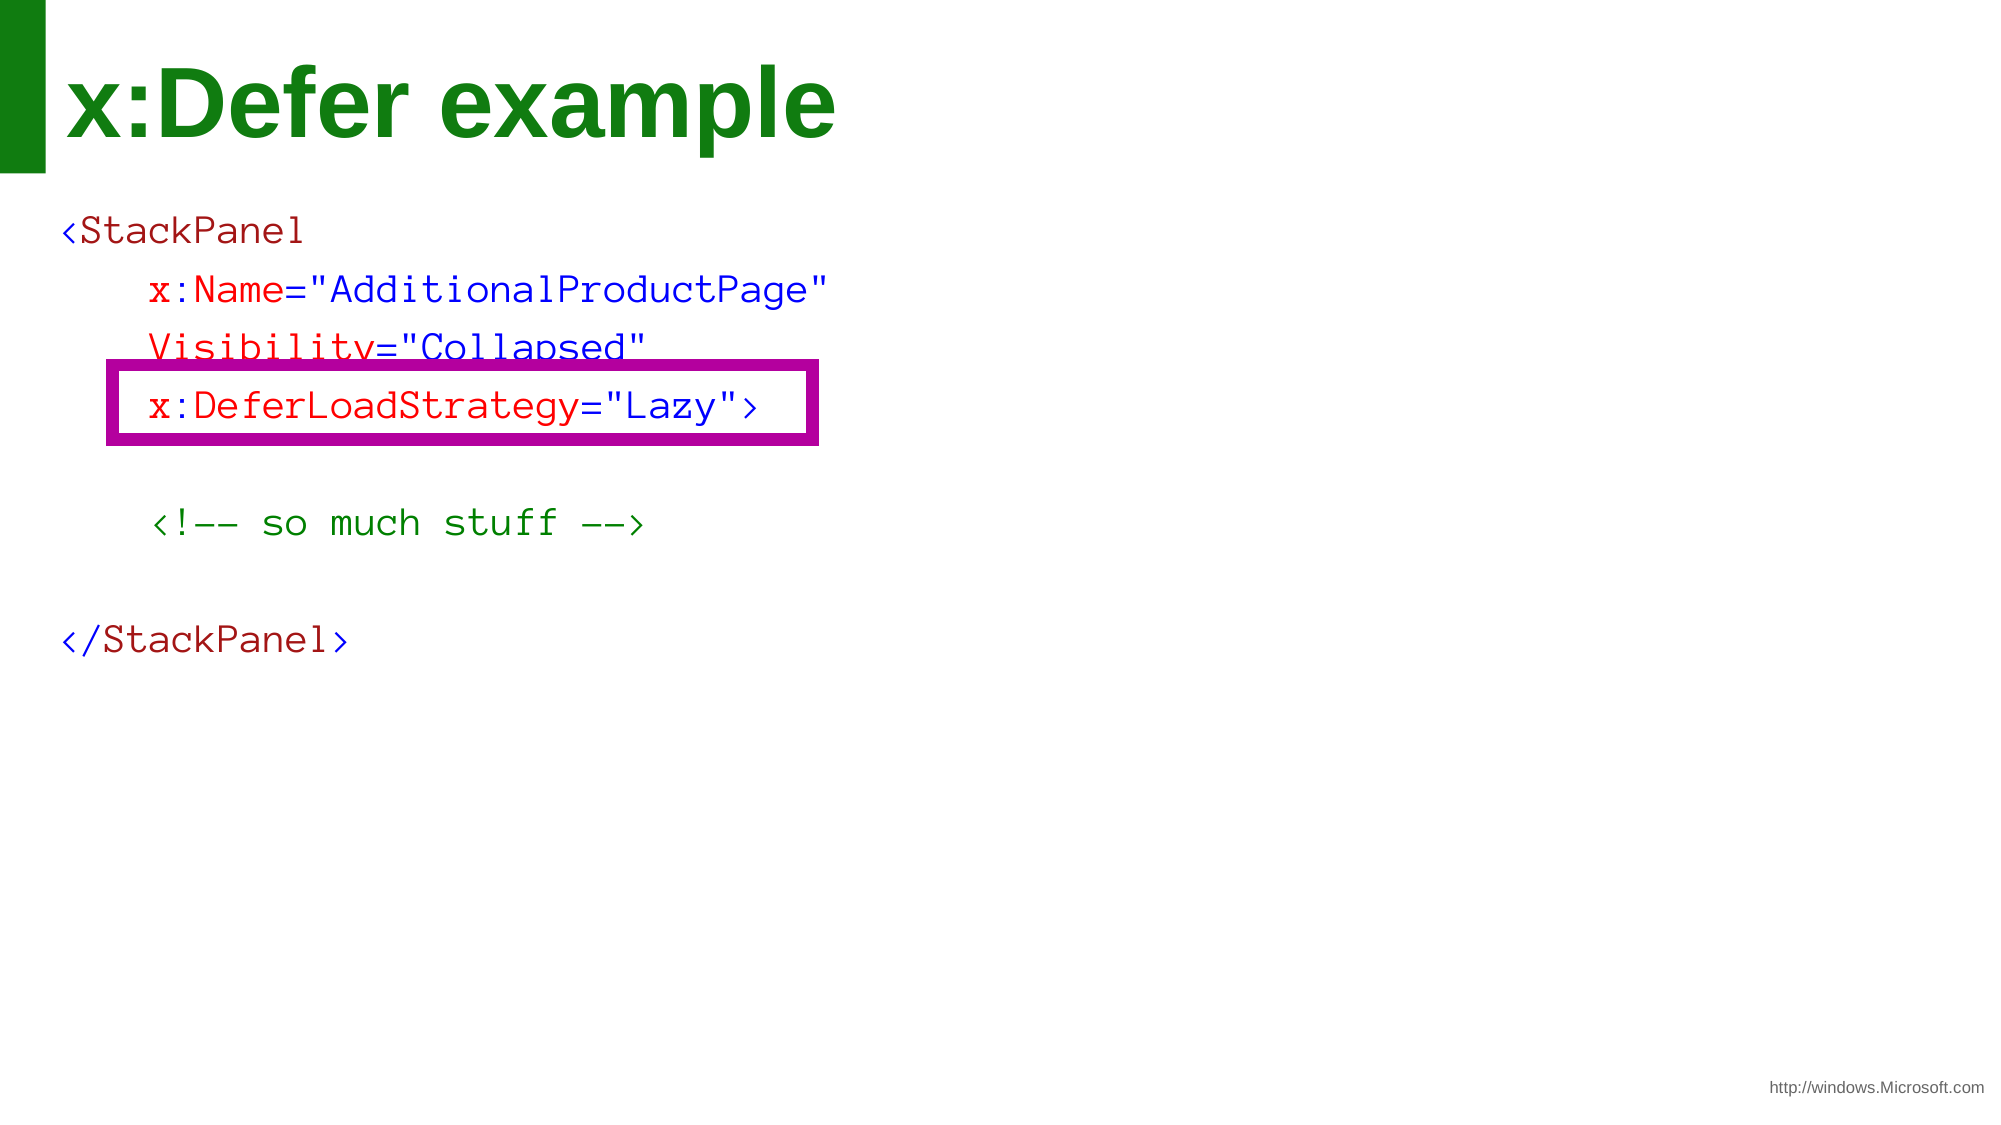

# x:Defer example
<StackPanel
    x:Name="AdditionalProductPage"
    Visibility="Collapsed"
    x:DeferLoadStrategy="Lazy">

    <!-- so much stuff -->

</StackPanel>